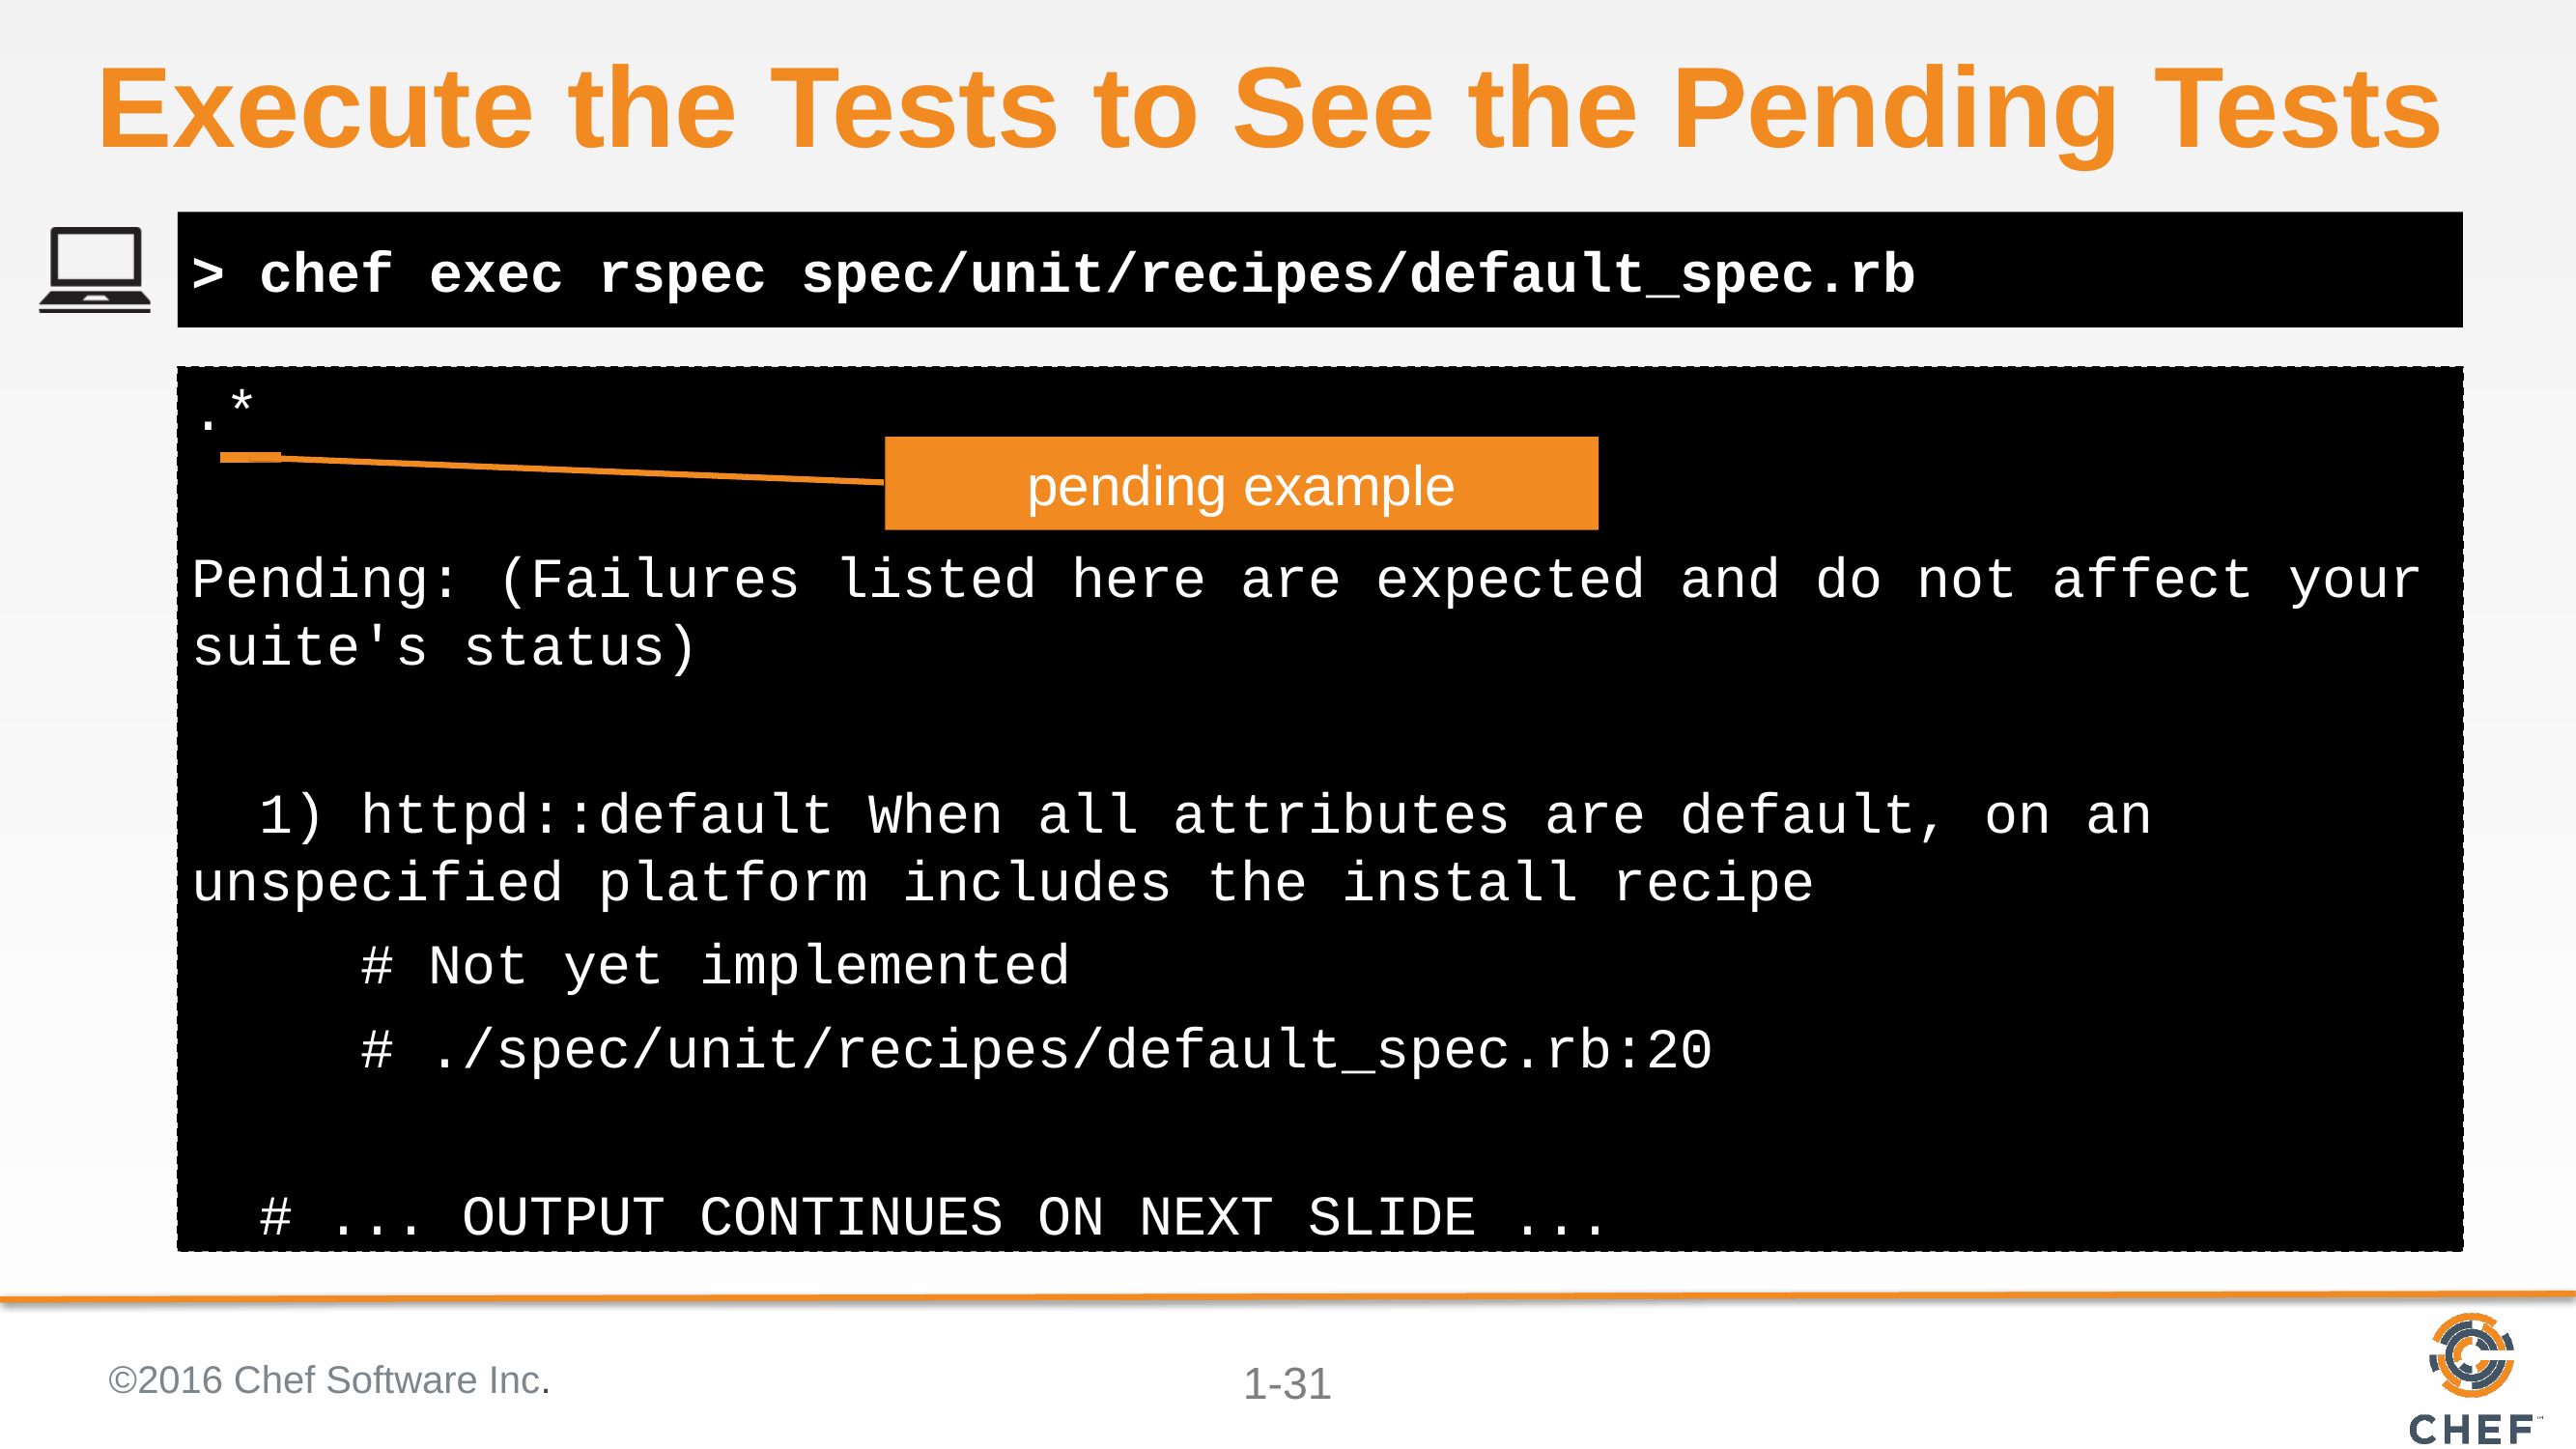

# Execute the Tests to See the Pending Tests
> chef exec rspec spec/unit/recipes/default_spec.rb
.*

Pending: (Failures listed here are expected and do not affect your suite's status)

  1) httpd::default When all attributes are default, on an unspecified platform includes the install recipe
     # Not yet implemented
     # ./spec/unit/recipes/default_spec.rb:20

  # ... OUTPUT CONTINUES ON NEXT SLIDE ...
pending example